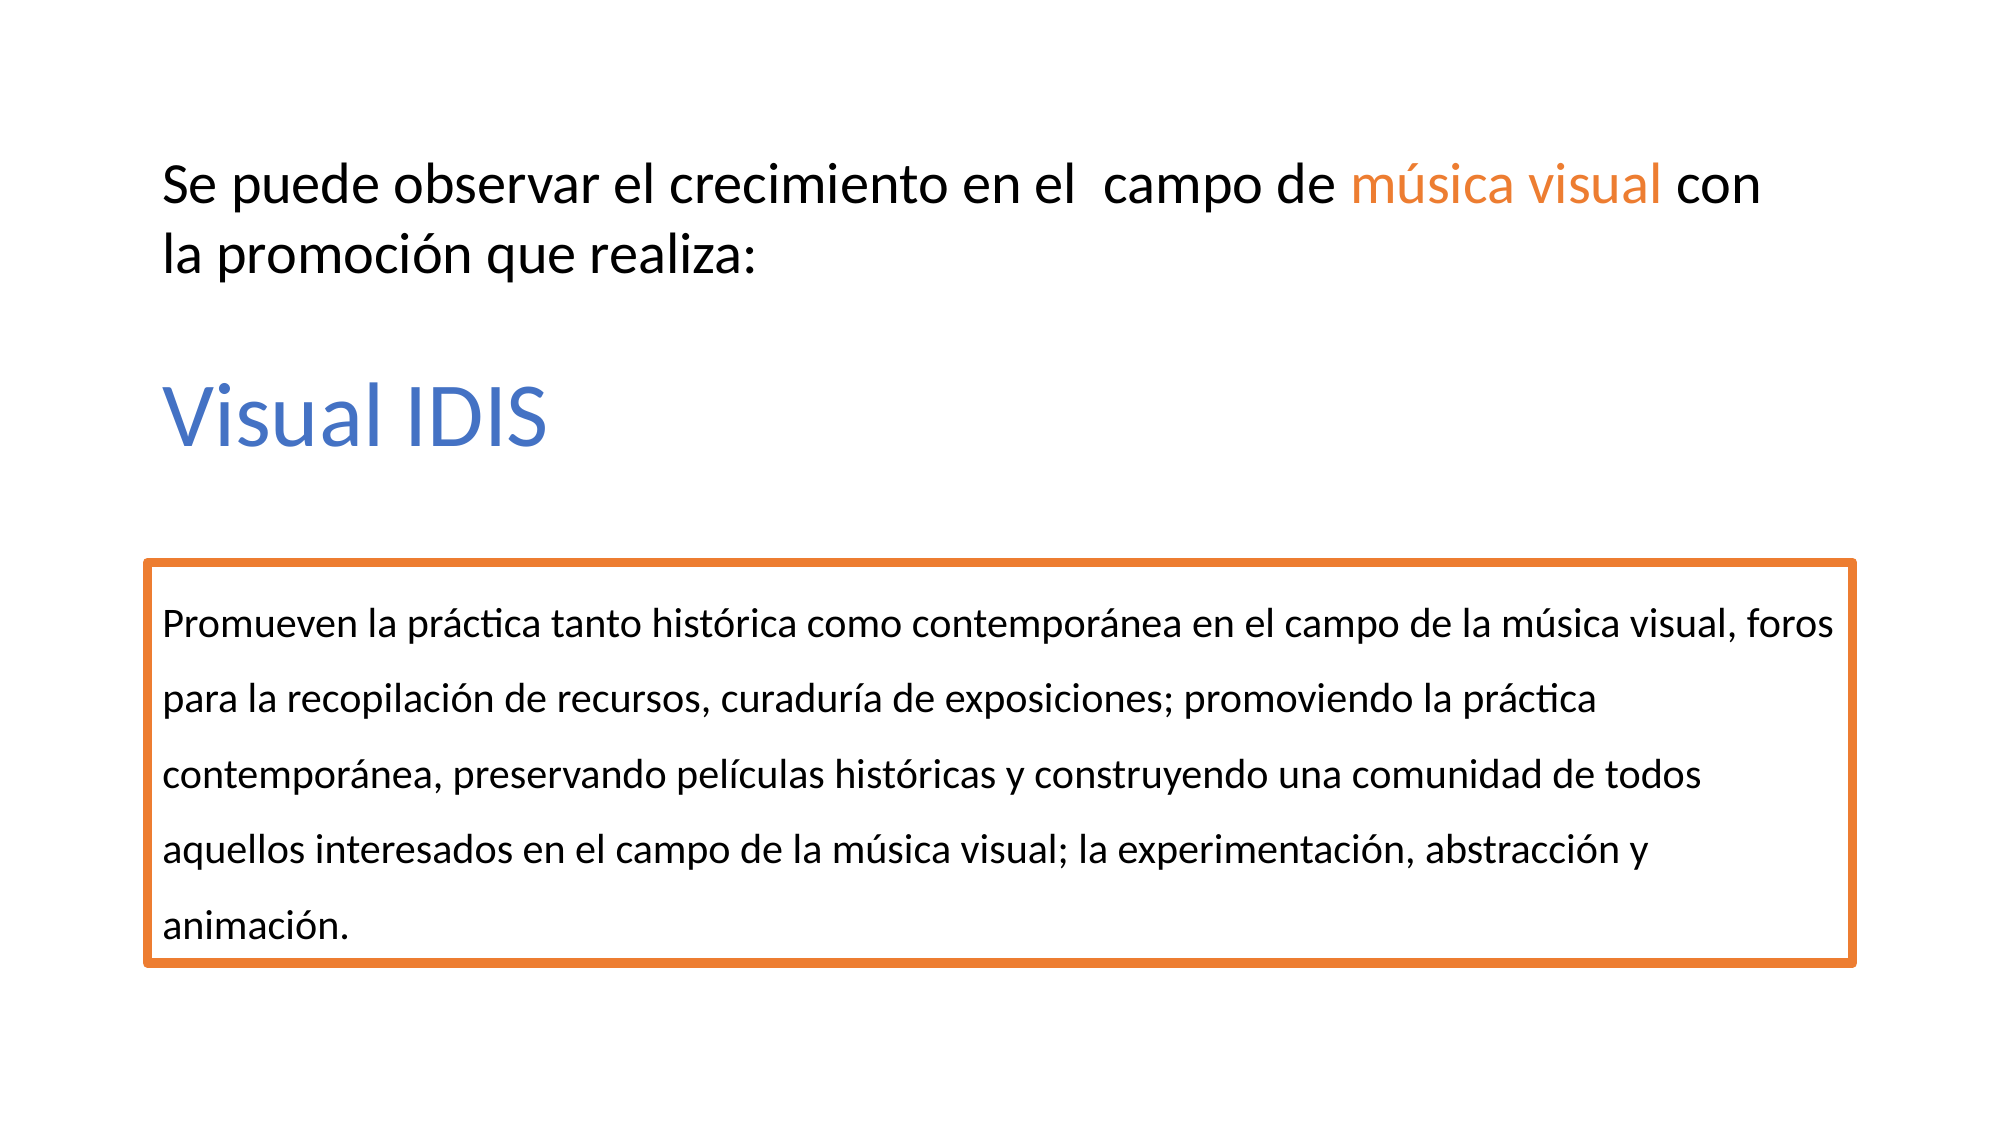

Se puede observar el crecimiento en el  campo de música visual con la promoción que realiza:
# Visual IDIS
Promueven la práctica tanto histórica como contemporánea en el campo de la música visual, foros para la recopilación de recursos, curaduría de exposiciones; promoviendo la práctica contemporánea, preservando películas históricas y construyendo una comunidad de todos aquellos interesados en el campo de la música visual; la experimentación, abstracción y animación.